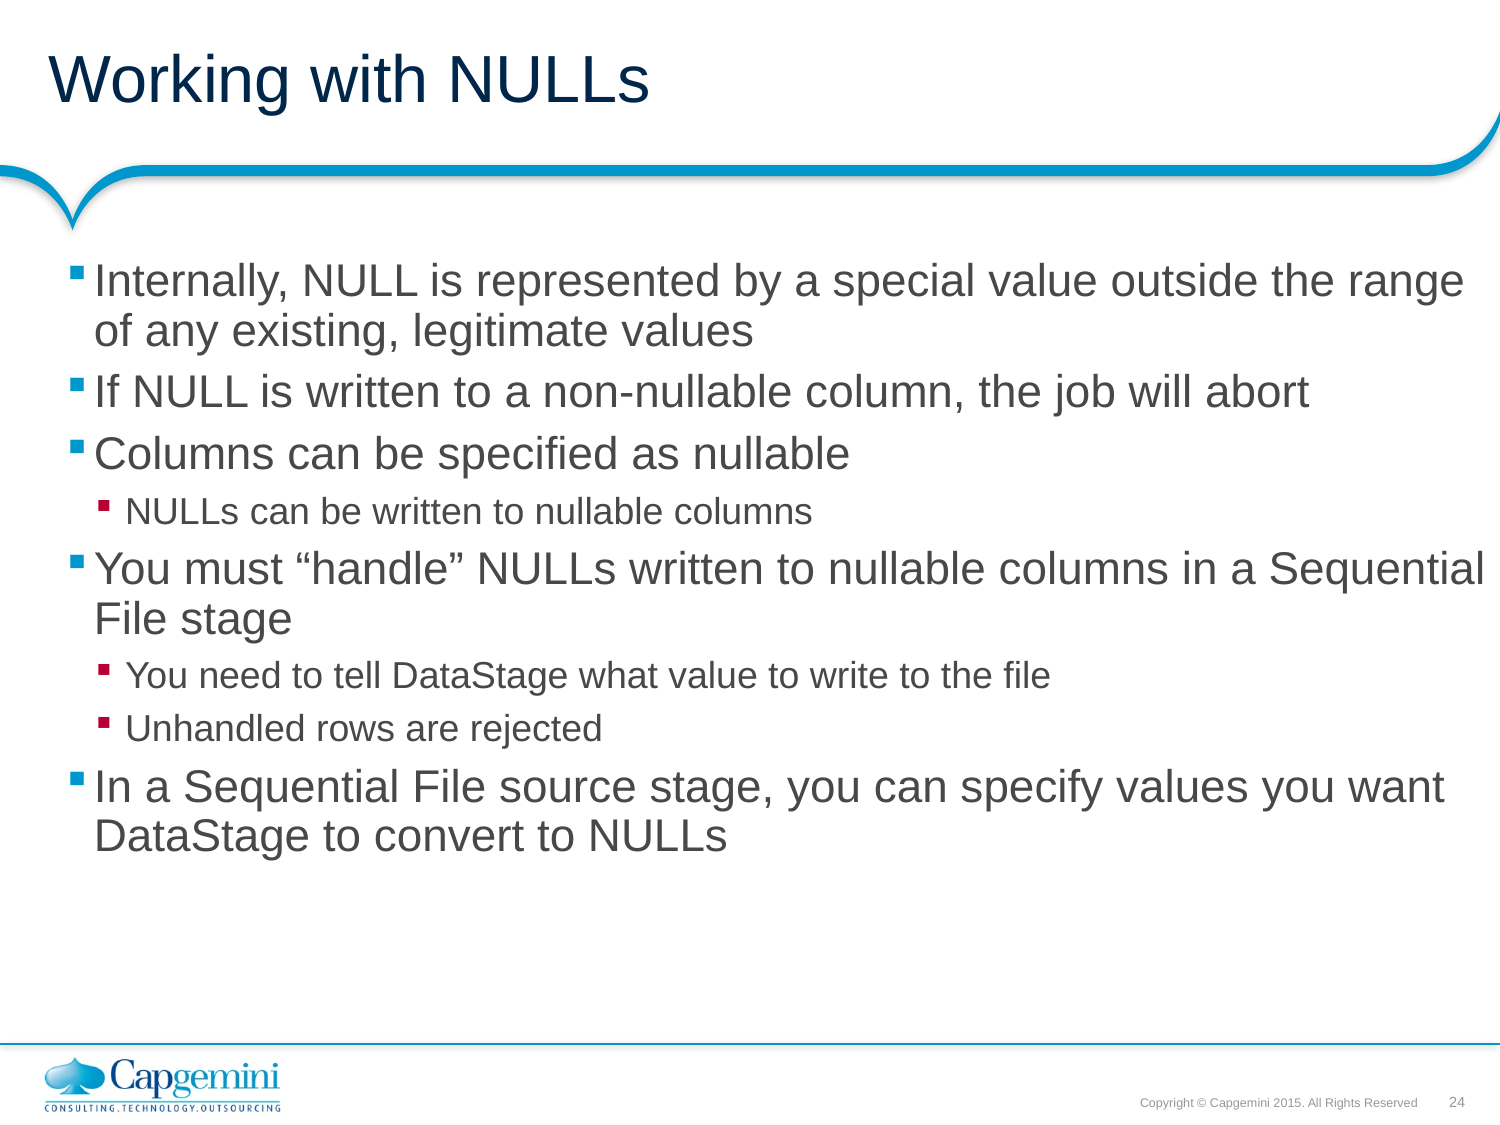

# Working with NULLs
Internally, NULL is represented by a special value outside the range of any existing, legitimate values
If NULL is written to a non-nullable column, the job will abort
Columns can be specified as nullable
NULLs can be written to nullable columns
You must “handle” NULLs written to nullable columns in a Sequential File stage
You need to tell DataStage what value to write to the file
Unhandled rows are rejected
In a Sequential File source stage, you can specify values you want DataStage to convert to NULLs